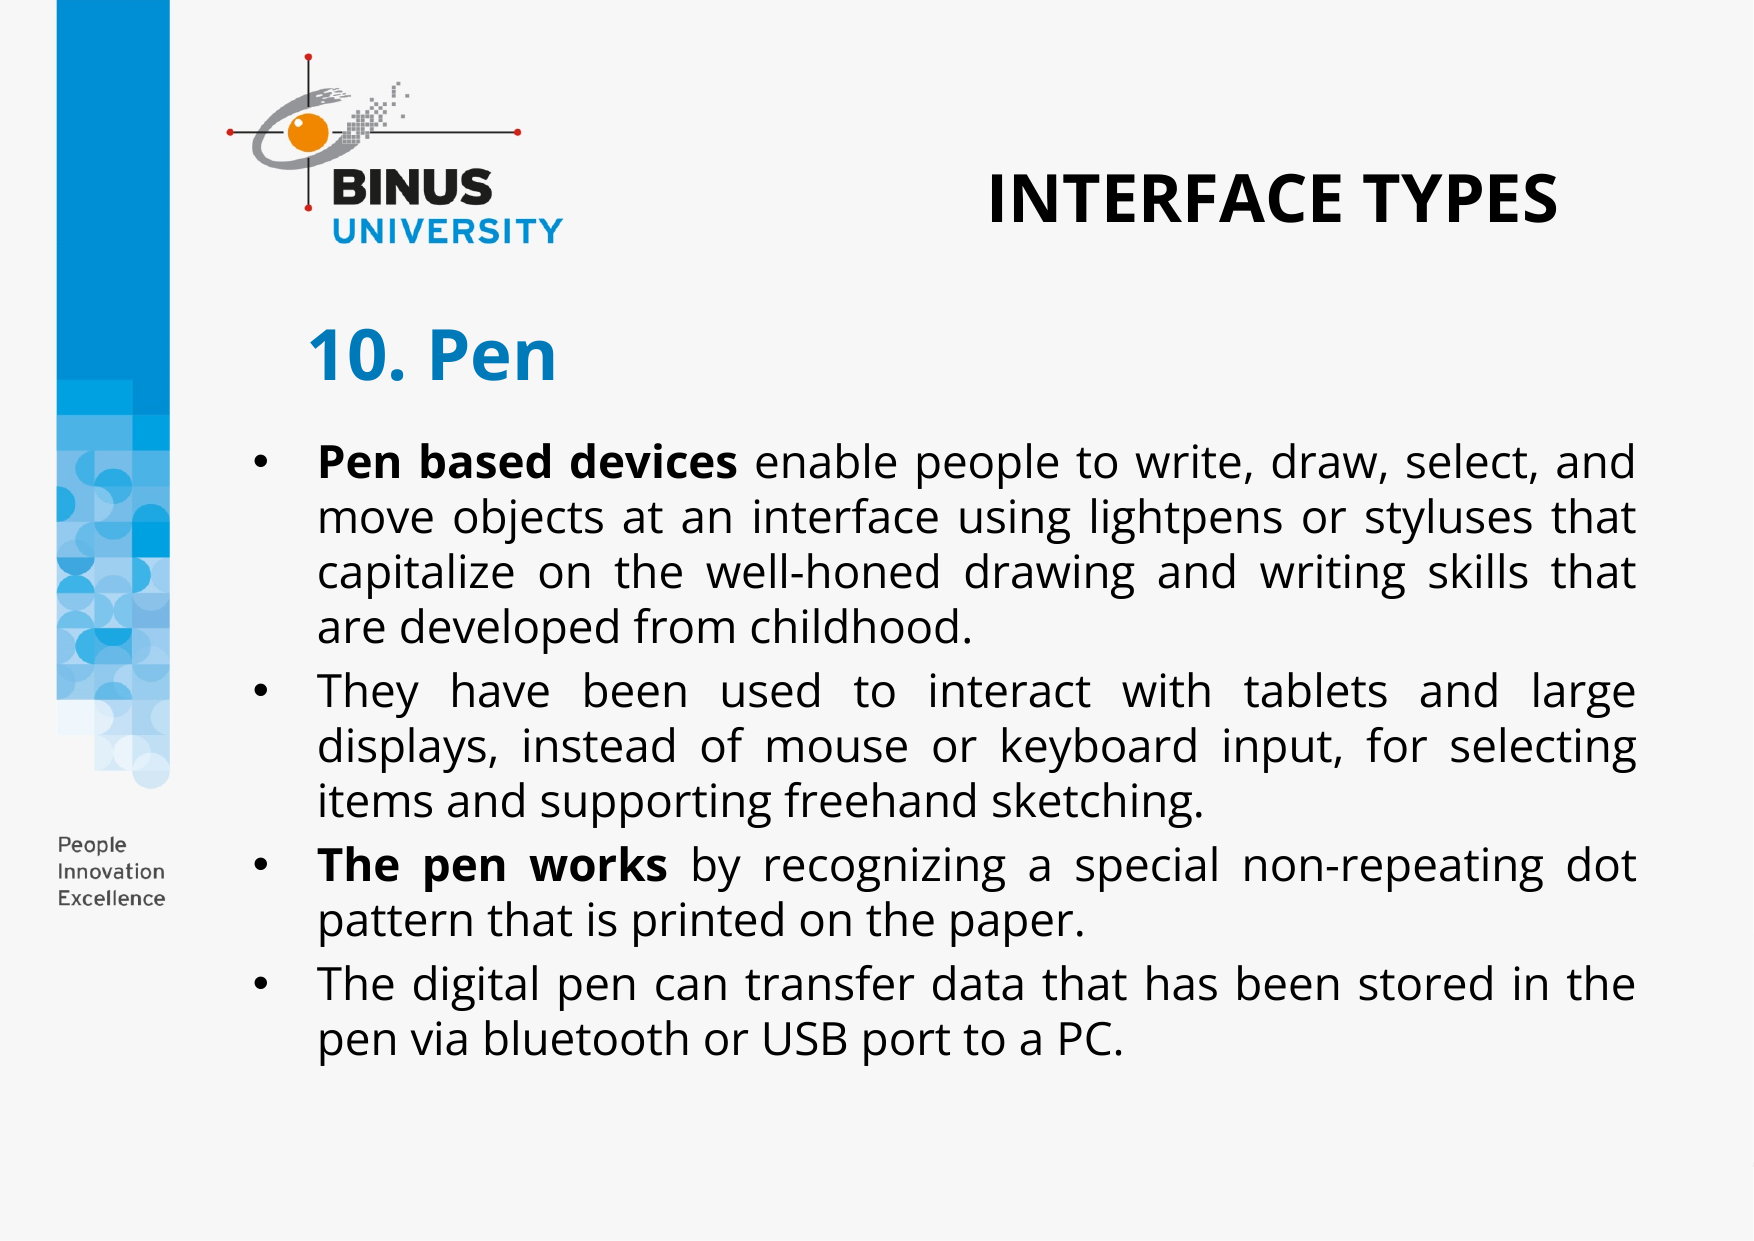

INTERFACE TYPES
# 10. Pen
Pen based devices enable people to write, draw, select, and move objects at an interface using lightpens or styluses that capitalize on the well-honed drawing and writing skills that are developed from childhood.
They have been used to interact with tablets and large displays, instead of mouse or keyboard input, for selecting items and supporting freehand sketching.
The pen works by recognizing a special non-repeating dot pattern that is printed on the paper.
The digital pen can transfer data that has been stored in the pen via bluetooth or USB port to a PC.